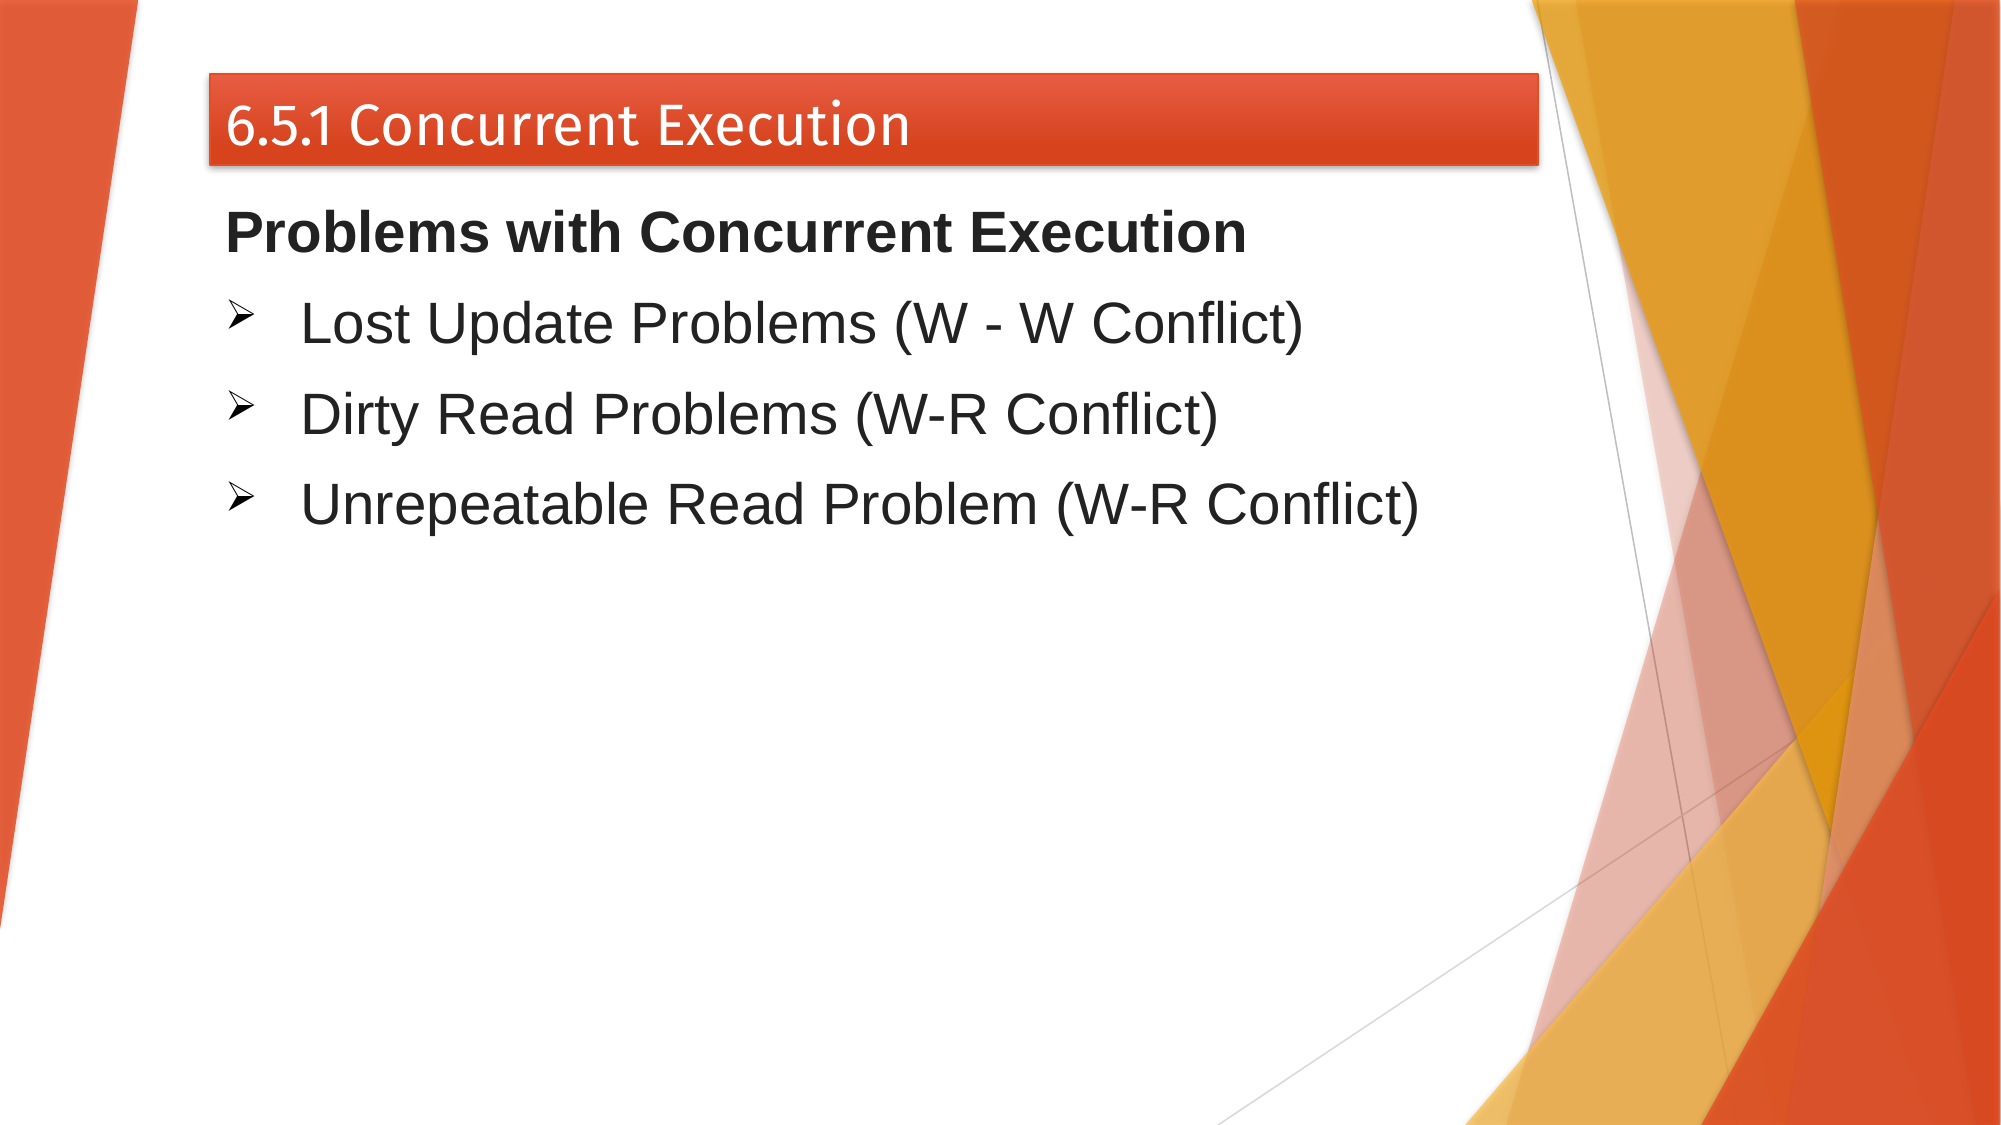

# 6.5.1 Concurrent Execution
Problems with Concurrent Execution
Lost Update Problems (W - W Conflict)
Dirty Read Problems (W-R Conflict)
Unrepeatable Read Problem (W-R Conflict)